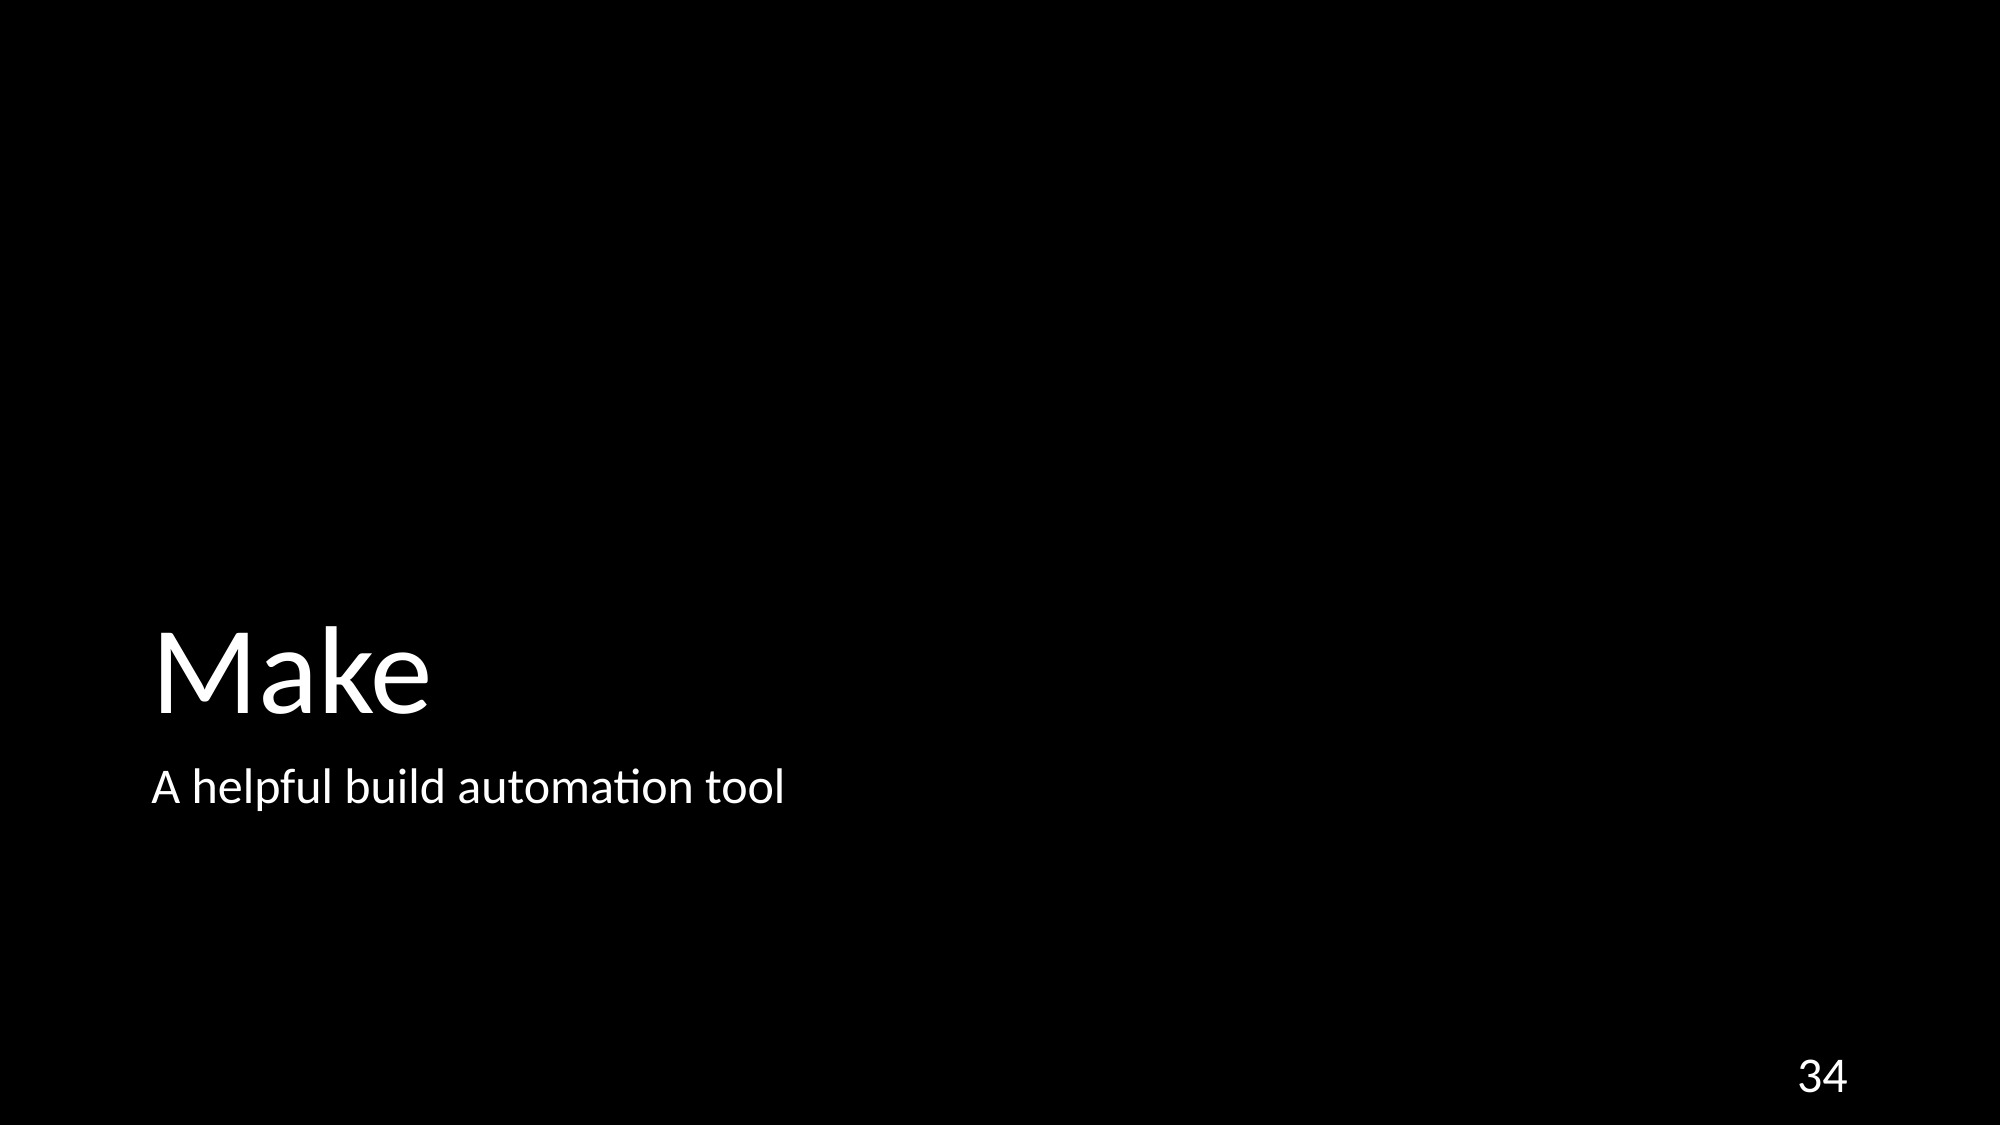

# Make
A helpful build automation tool
34